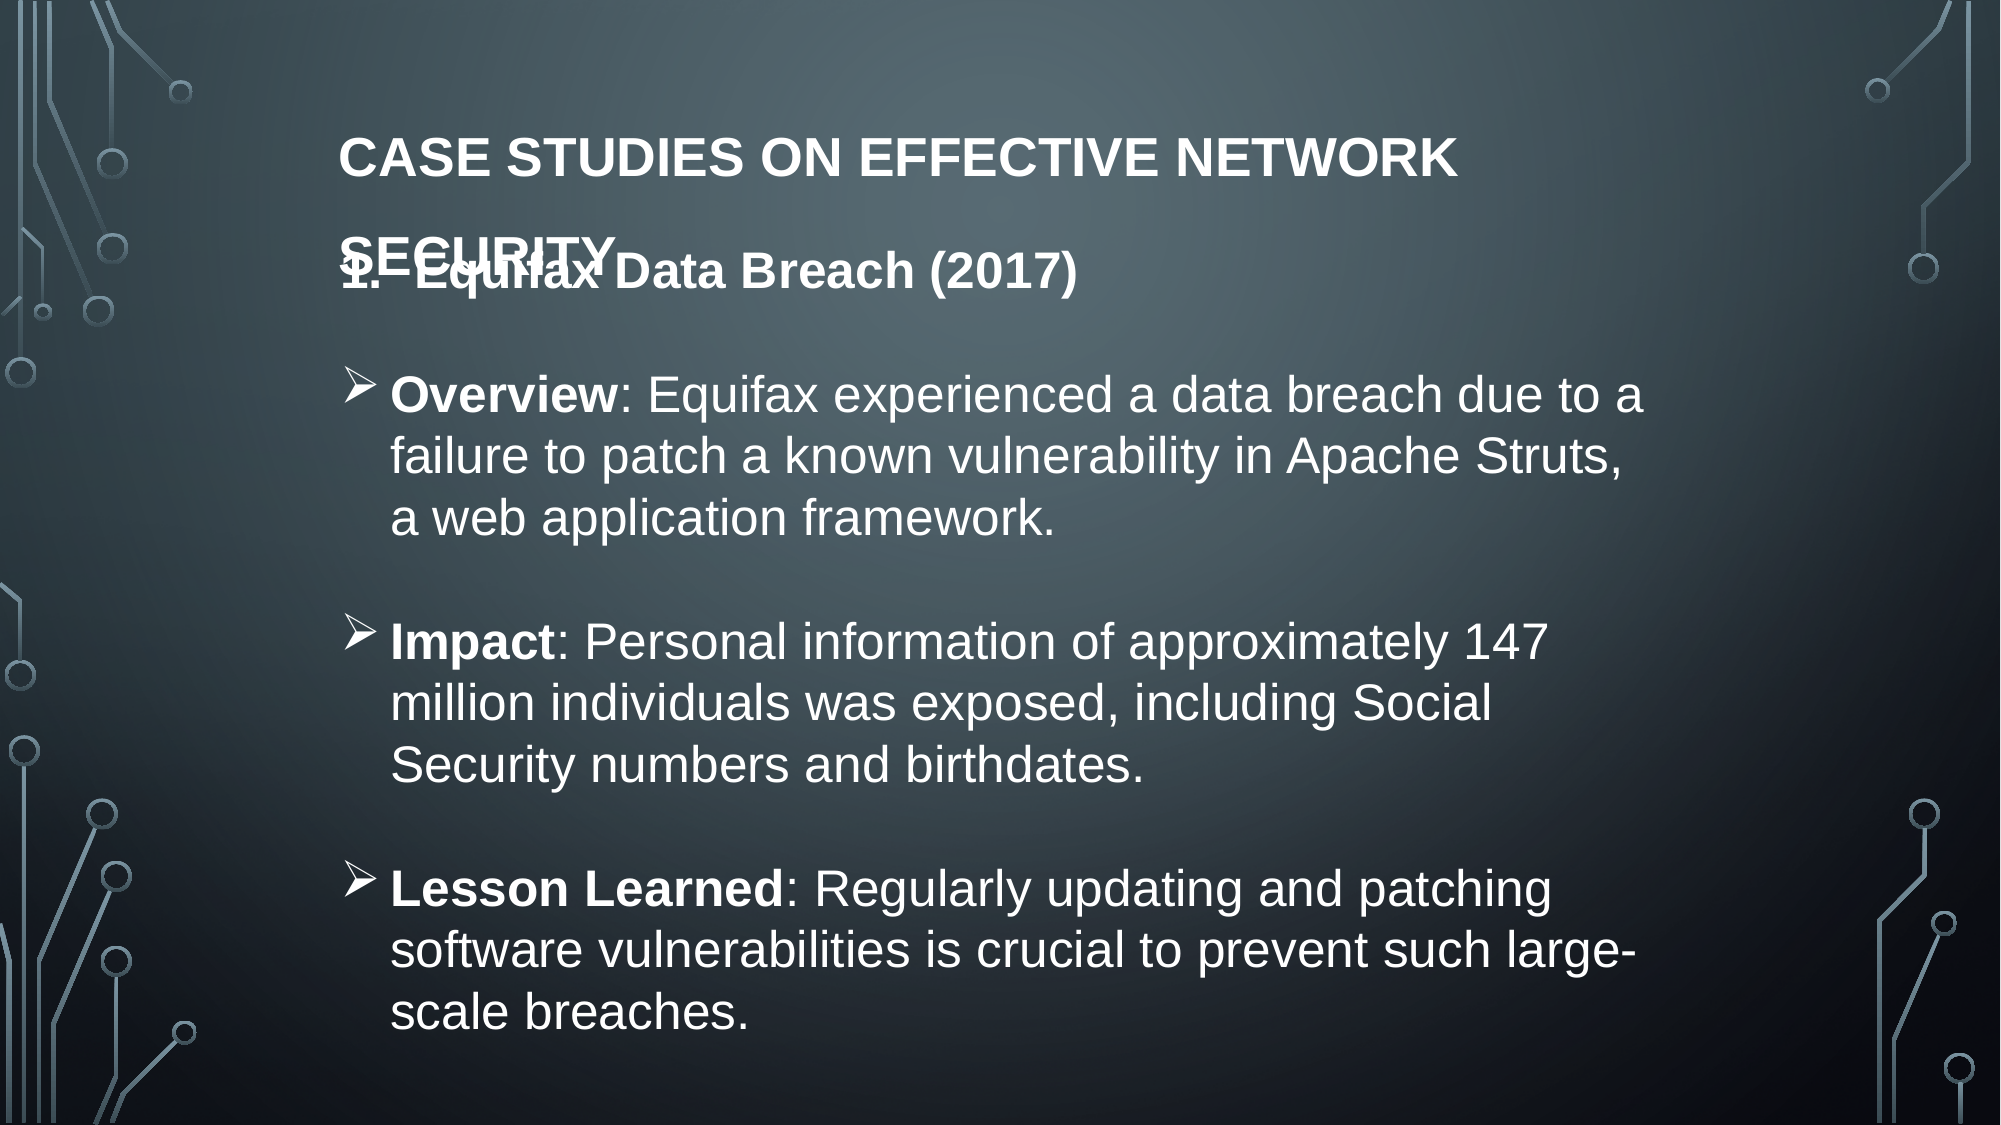

Case Studies on Effective Network Security
Equifax Data Breach (2017)

Overview: Equifax experienced a data breach due to a failure to patch a known vulnerability in Apache Struts, a web application framework.

Impact: Personal information of approximately 147 million individuals was exposed, including Social Security numbers and birthdates.

Lesson Learned: Regularly updating and patching software vulnerabilities is crucial to prevent such large-scale breaches.